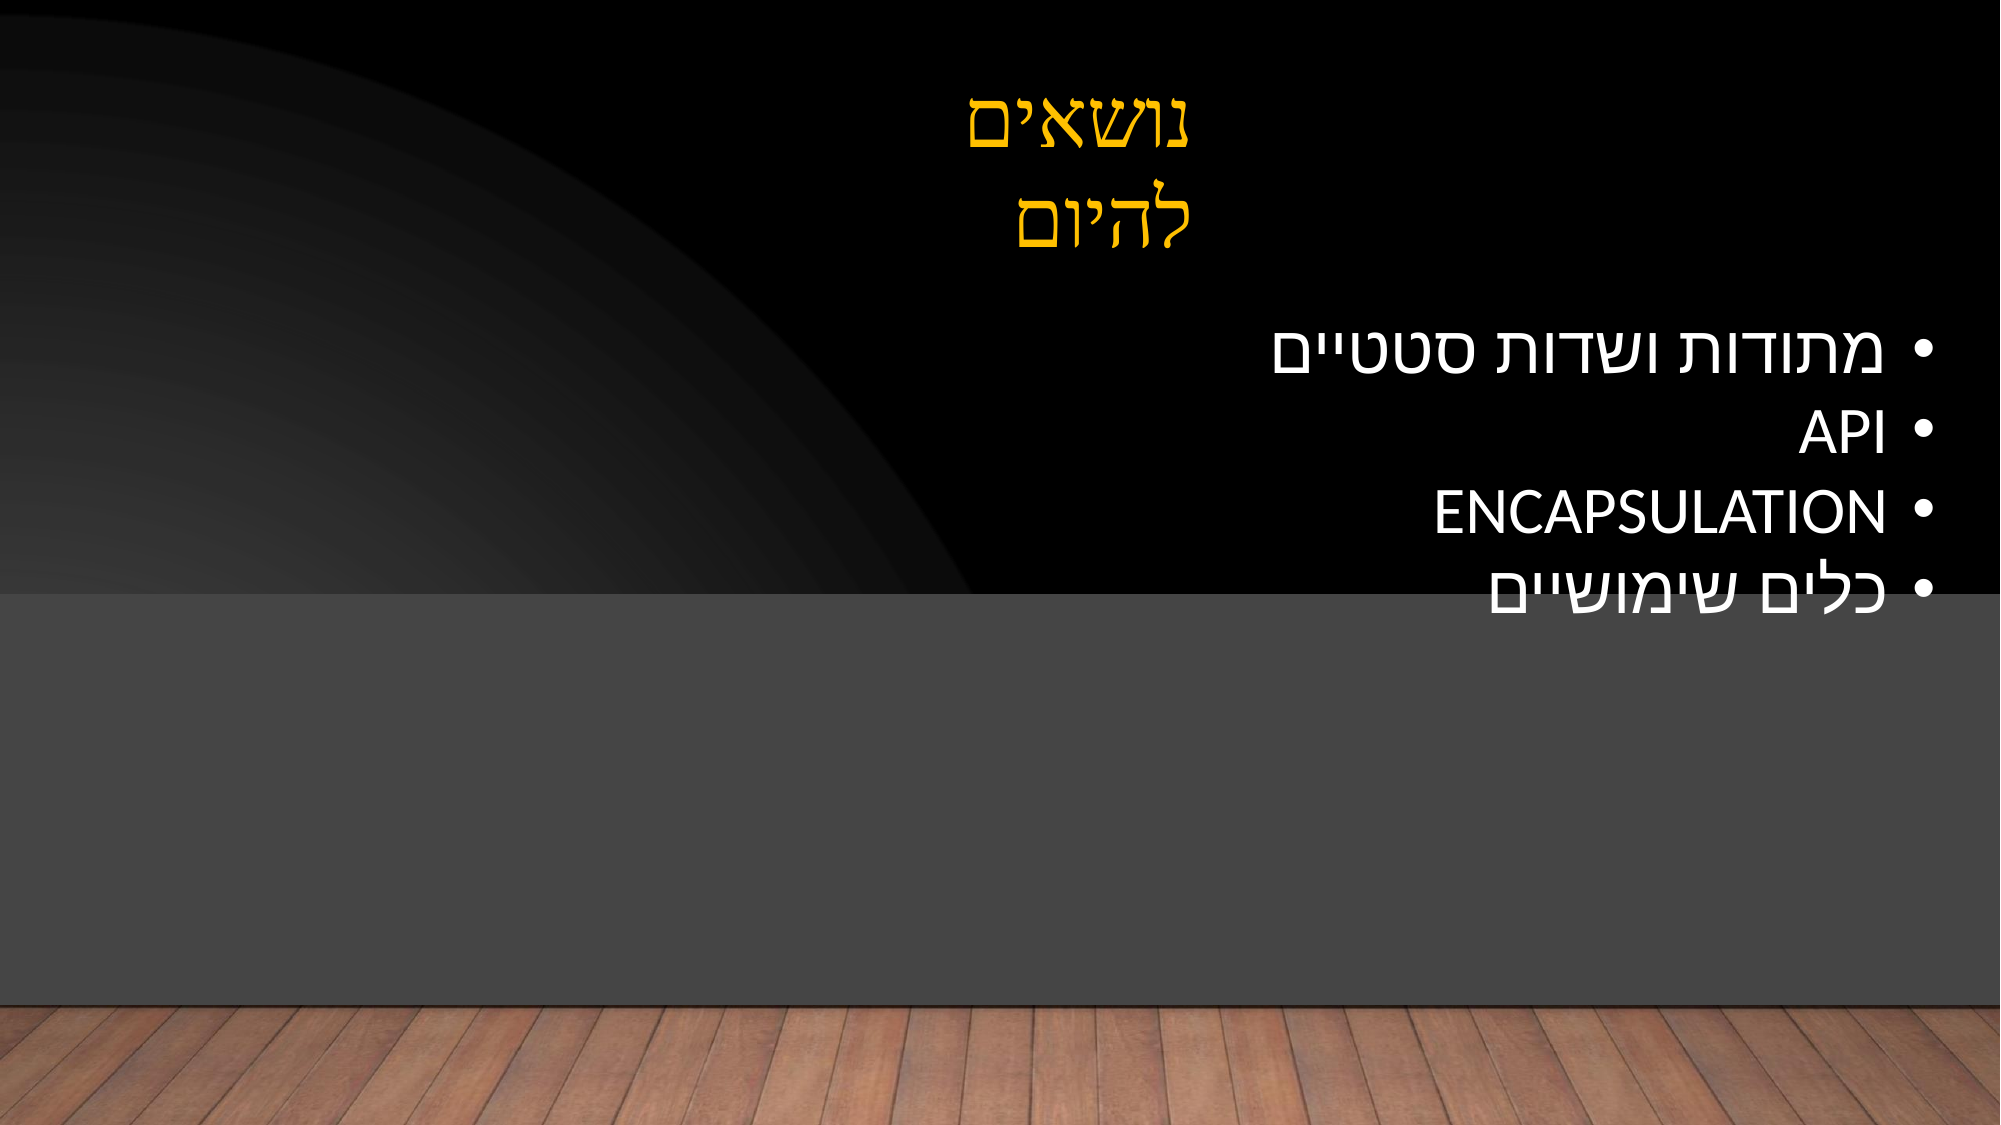

נושאים להיום
מתודות ושדות סטטיים
API
ENCAPSULATION
כלים שימושיים